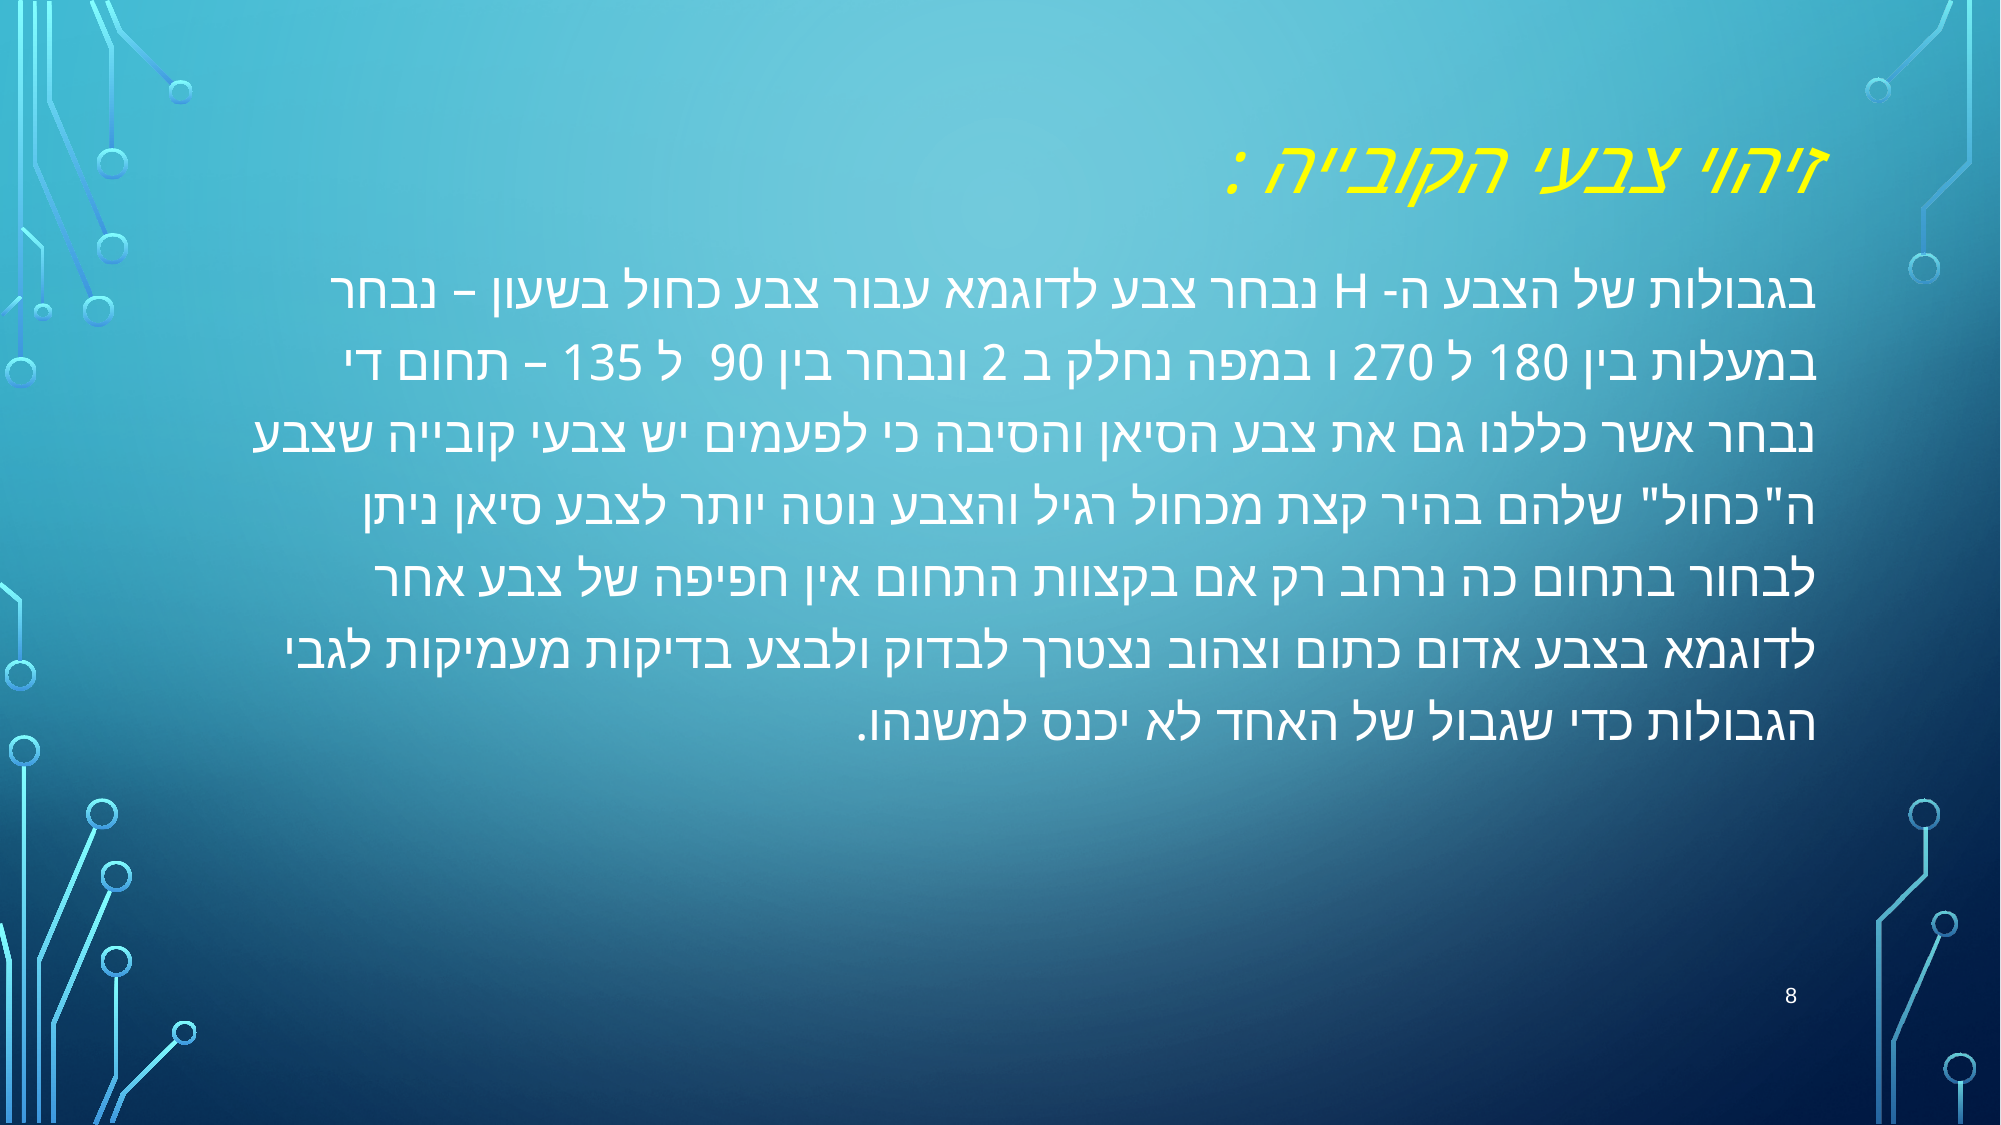

זיהוי צבעי הקובייה :
בגבולות של הצבע ה- H נבחר צבע לדוגמא עבור צבע כחול בשעון – נבחר במעלות בין 180 ל 270 ו במפה נחלק ב 2 ונבחר בין 90  ל 135 – תחום די נבחר אשר כללנו גם את צבע הסיאן והסיבה כי לפעמים יש צבעי קובייה שצבע ה"כחול" שלהם בהיר קצת מכחול רגיל והצבע נוטה יותר לצבע סיאן ניתן לבחור בתחום כה נרחב רק אם בקצוות התחום אין חפיפה של צבע אחר לדוגמא בצבע אדום כתום וצהוב נצטרך לבדוק ולבצע בדיקות מעמיקות לגבי הגבולות כדי שגבול של האחד לא יכנס למשנהו.
8